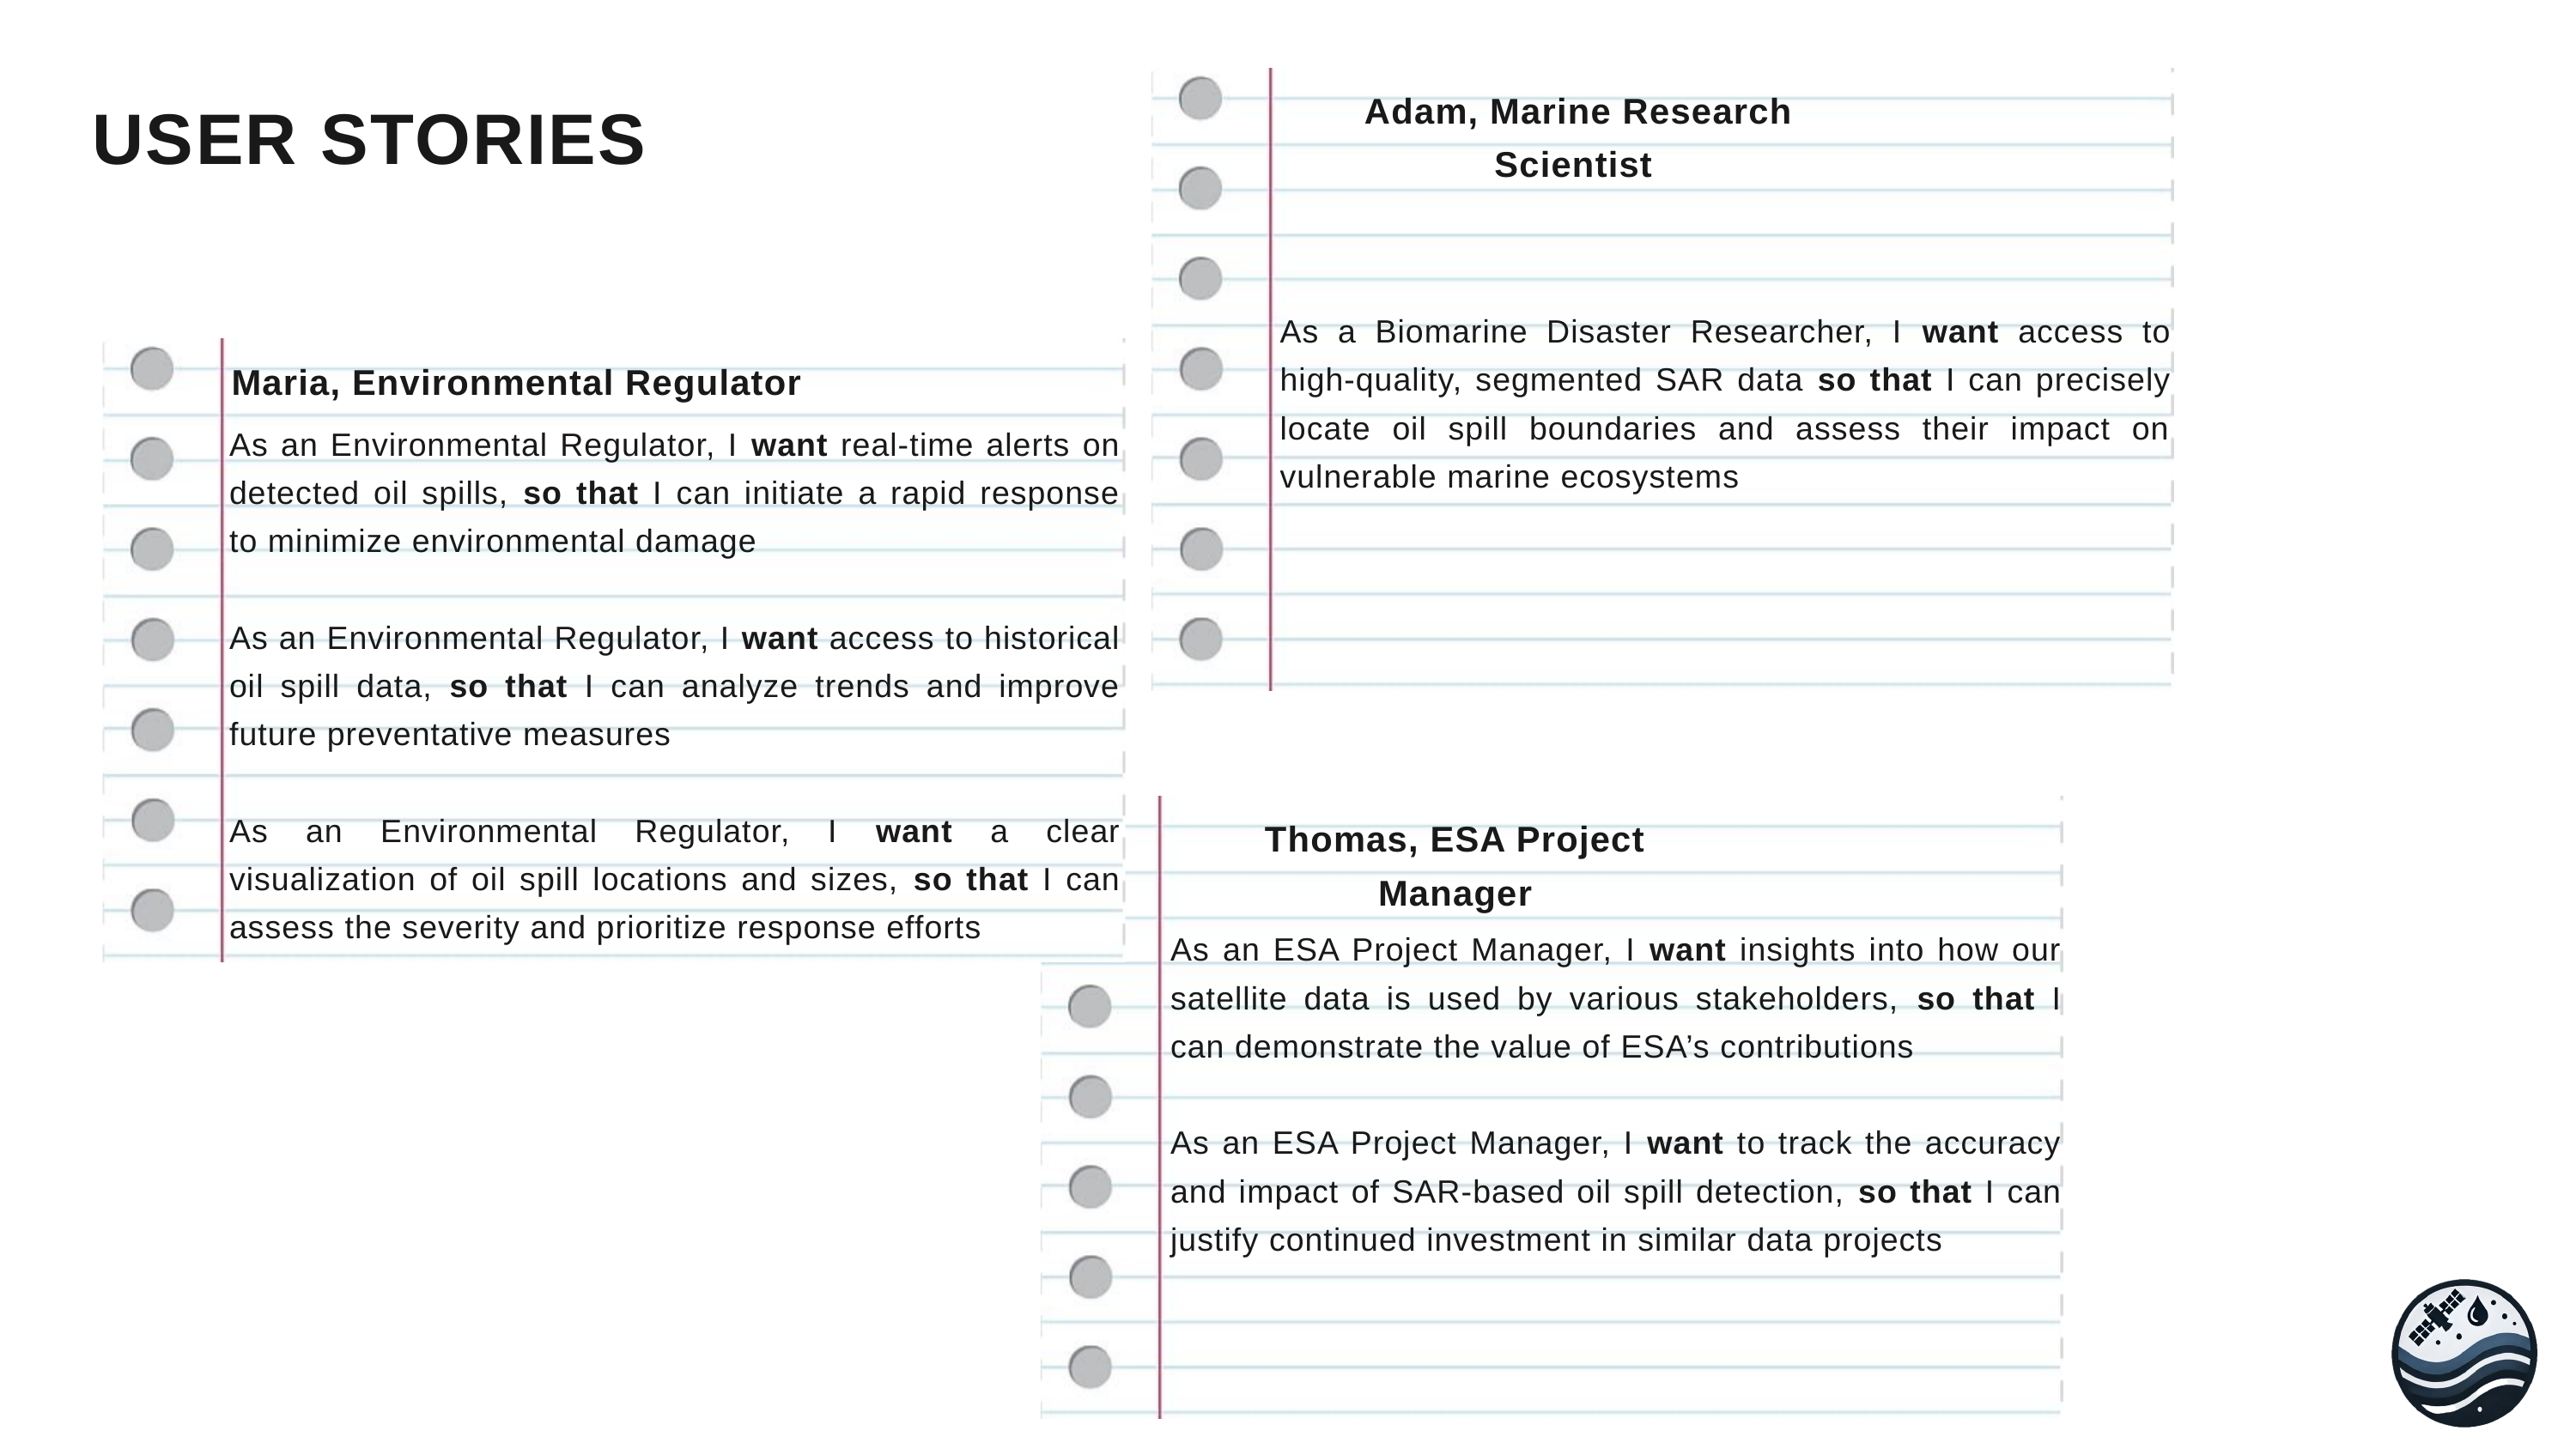

Adam, Marine Research Scientist
USER STORIES
As a Biomarine Disaster Researcher, I want access to high-quality, segmented SAR data so that I can precisely locate oil spill boundaries and assess their impact on vulnerable marine ecosystems

Maria, Environmental Regulator
As an Environmental Regulator, I want real-time alerts on detected oil spills, so that I can initiate a rapid response to minimize environmental damage

As an Environmental Regulator, I want access to historical oil spill data, so that I can analyze trends and improve future preventative measures

As an Environmental Regulator, I want a clear visualization of oil spill locations and sizes, so that I can assess the severity and prioritize response efforts

Thomas, ESA Project Manager
As an ESA Project Manager, I want insights into how our satellite data is used by various stakeholders, so that I can demonstrate the value of ESA’s contributions

As an ESA Project Manager, I want to track the accuracy and impact of SAR-based oil spill detection, so that I can justify continued investment in similar data projects